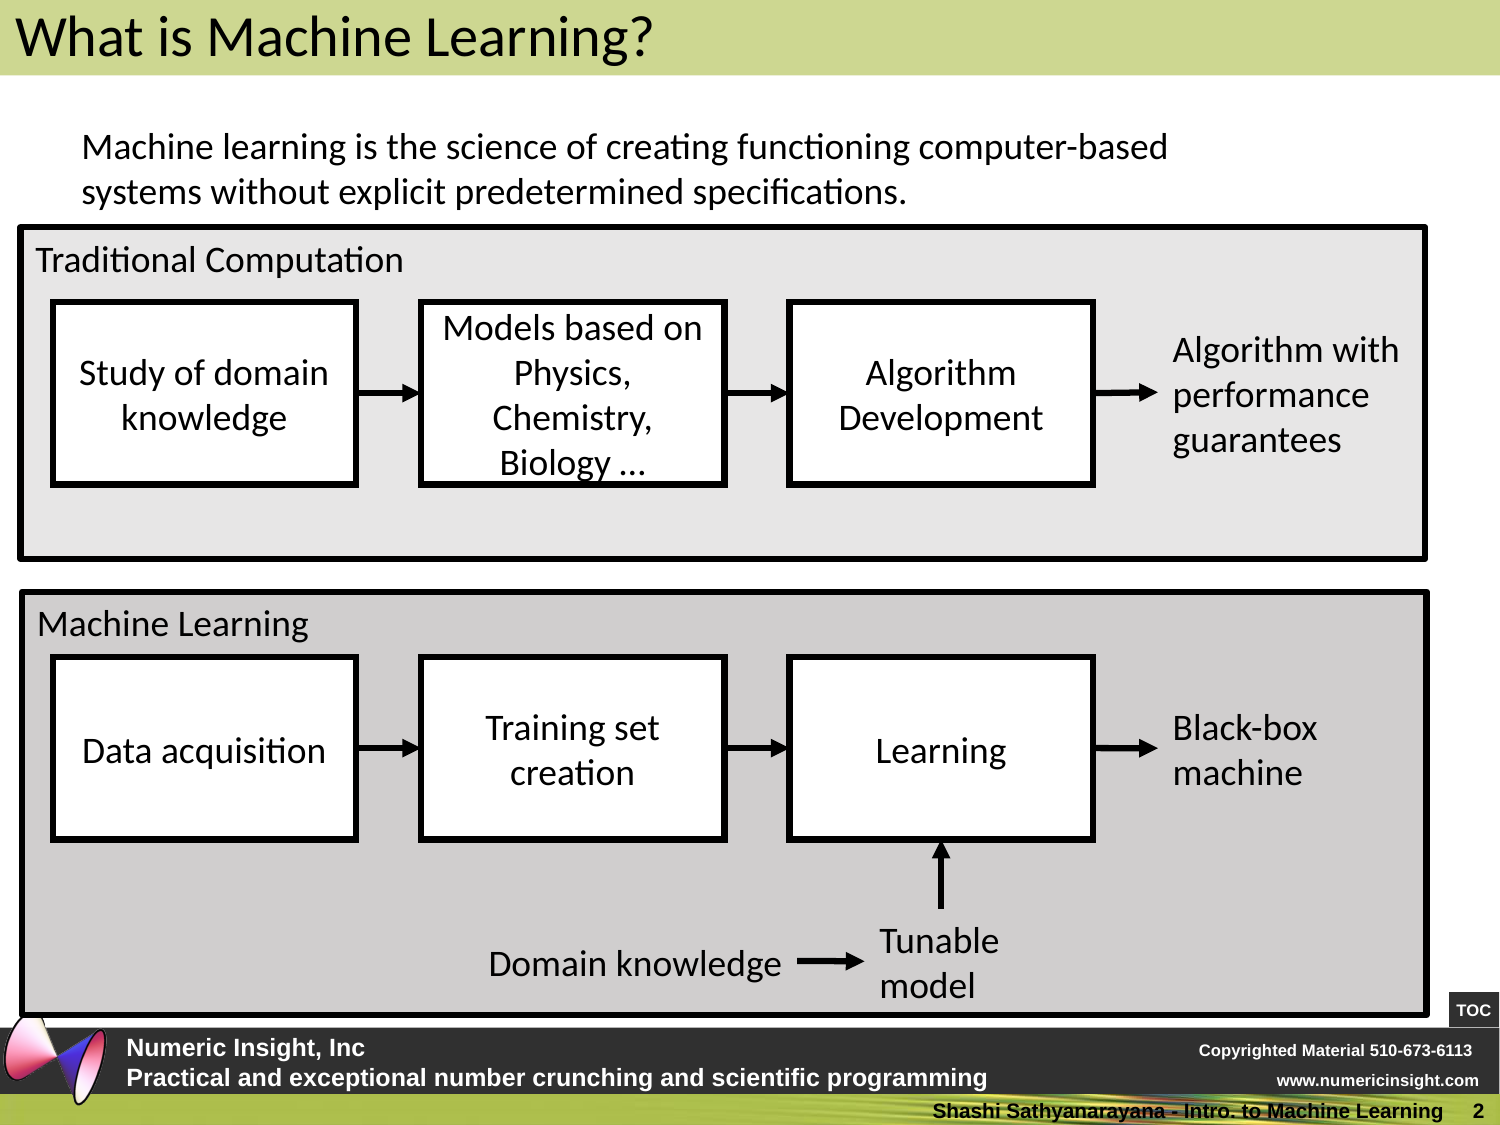

# What is Machine Learning?
Machine learning is the science of creating functioning computer-based systems without explicit predetermined specifications.
Traditional Computation
Algorithm Development
Models based on
Physics, Chemistry, Biology …
Study of domain knowledge
Algorithm with performance guarantees
Machine Learning
Learning
Training set creation
Data acquisition
Black-box machine
Tunable model
Domain knowledge